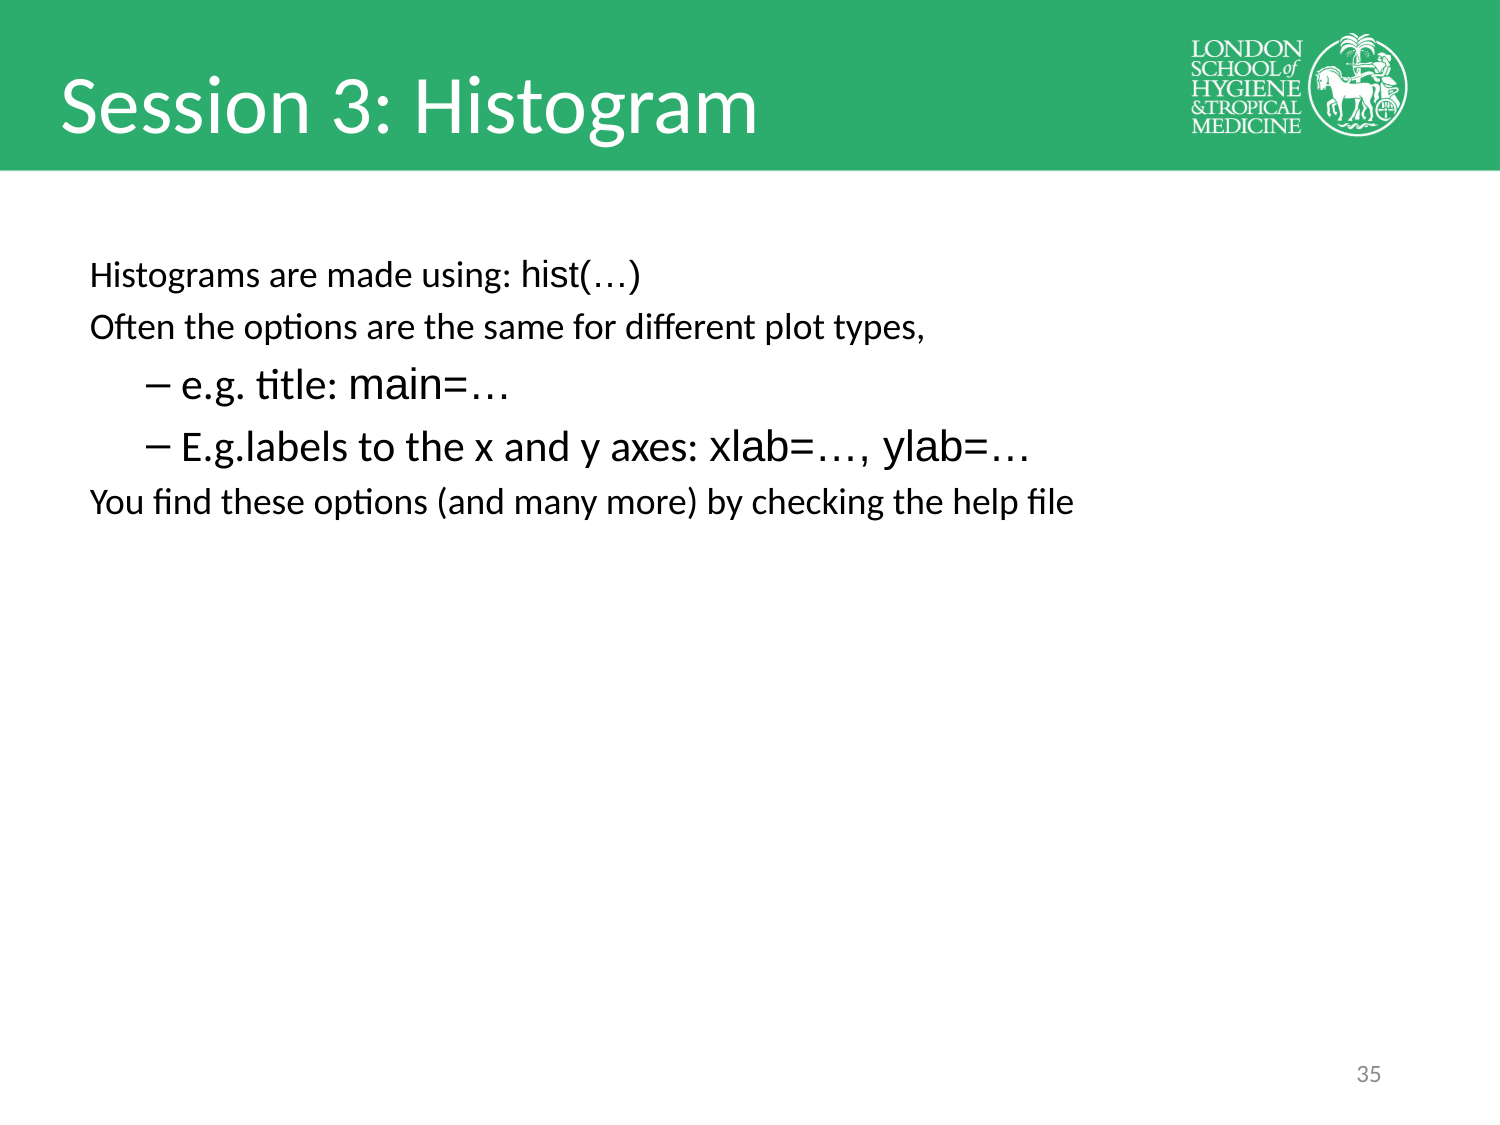

# Session 3: Histogram
Histograms are made using: hist(…)
Often the options are the same for different plot types,
e.g. title: main=…
E.g.labels to the x and y axes: xlab=…, ylab=…
You find these options (and many more) by checking the help file
35